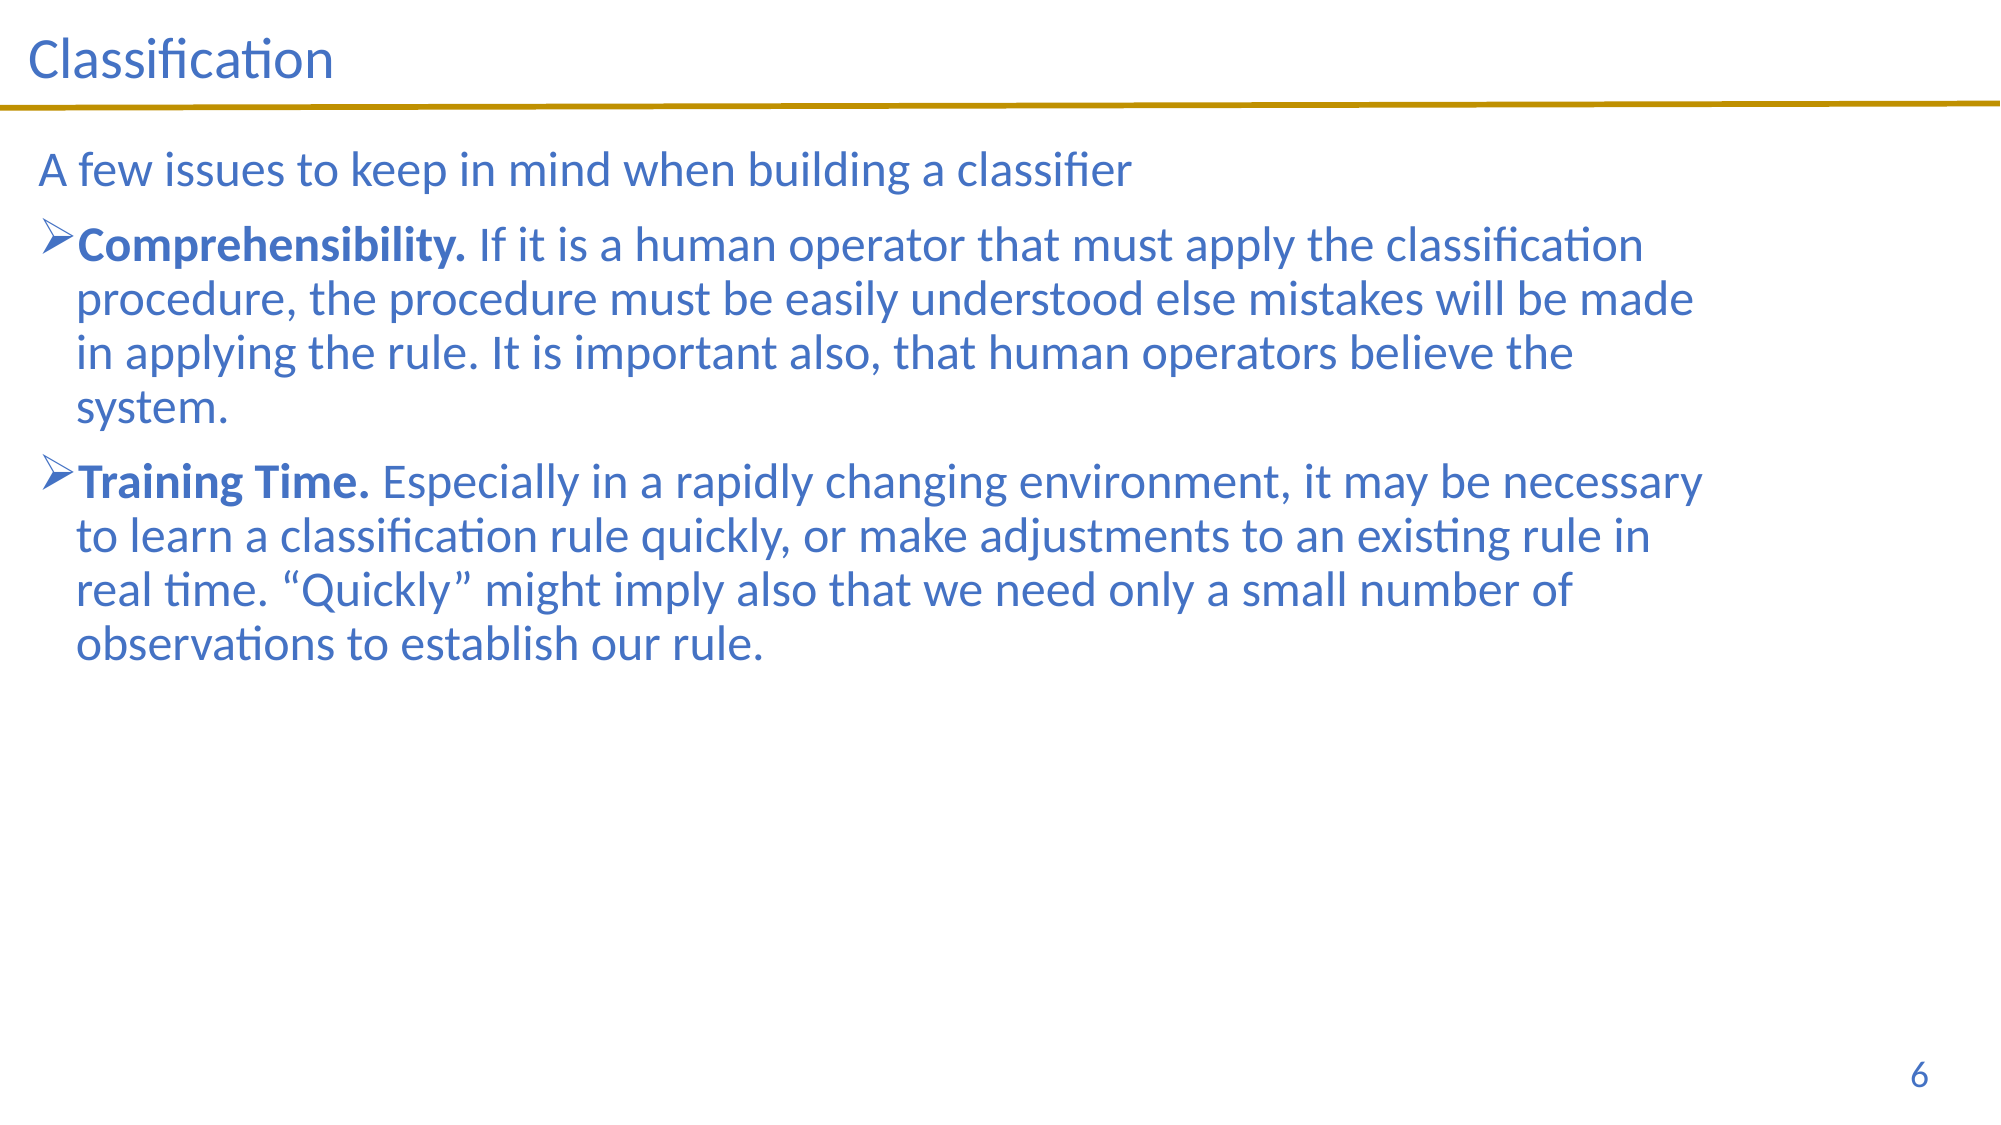

# Classification
A few issues to keep in mind when building a classifier
Comprehensibility. If it is a human operator that must apply the classification procedure, the procedure must be easily understood else mistakes will be made in applying the rule. It is important also, that human operators believe the system.
Training Time. Especially in a rapidly changing environment, it may be necessary to learn a classification rule quickly, or make adjustments to an existing rule in real time. “Quickly” might imply also that we need only a small number of observations to establish our rule.
6